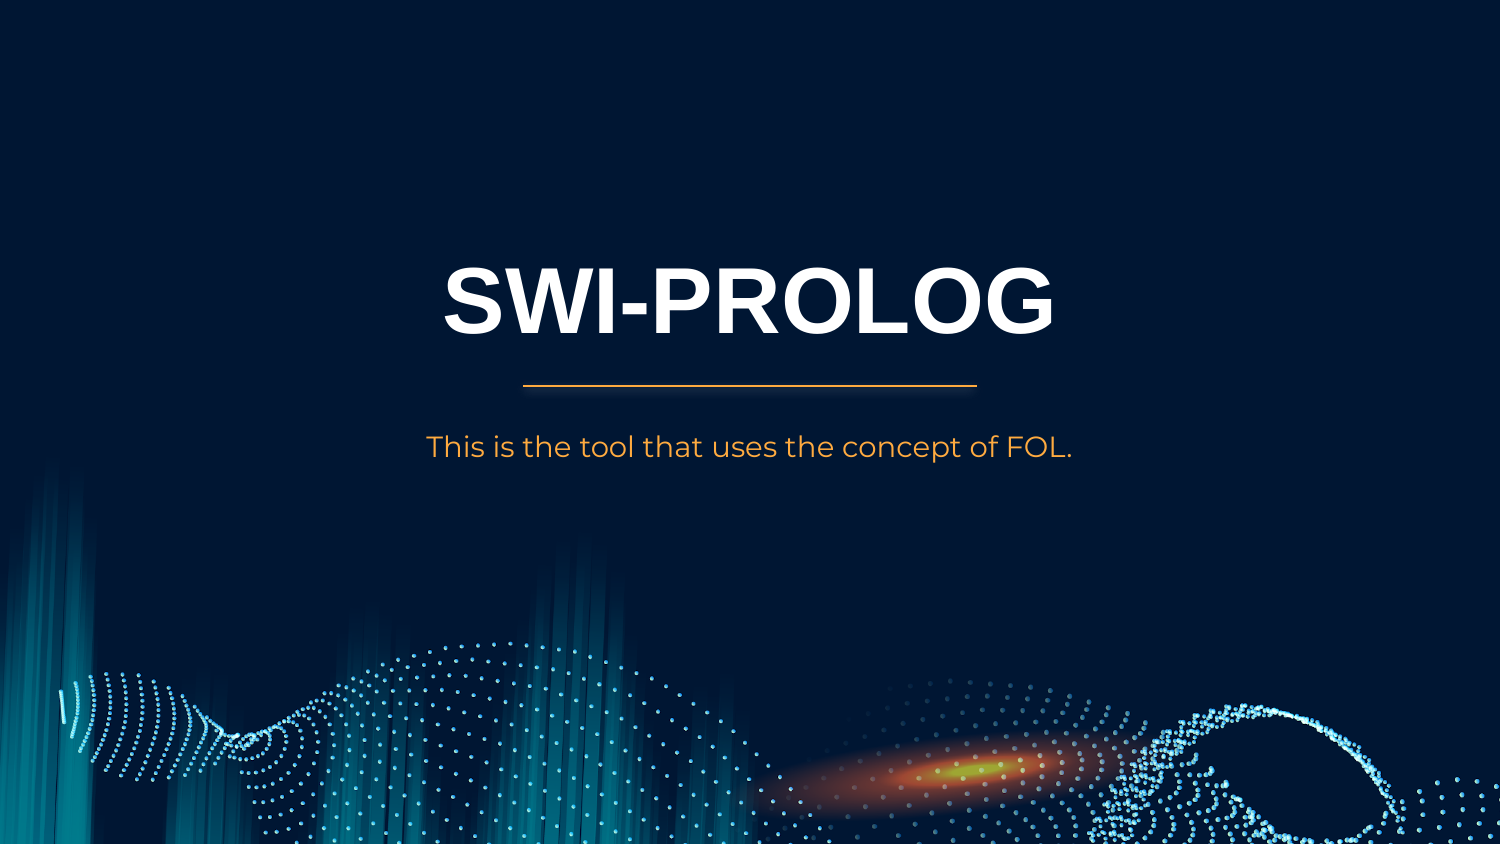

# SWI-PROLOG
This is the tool that uses the concept of FOL.